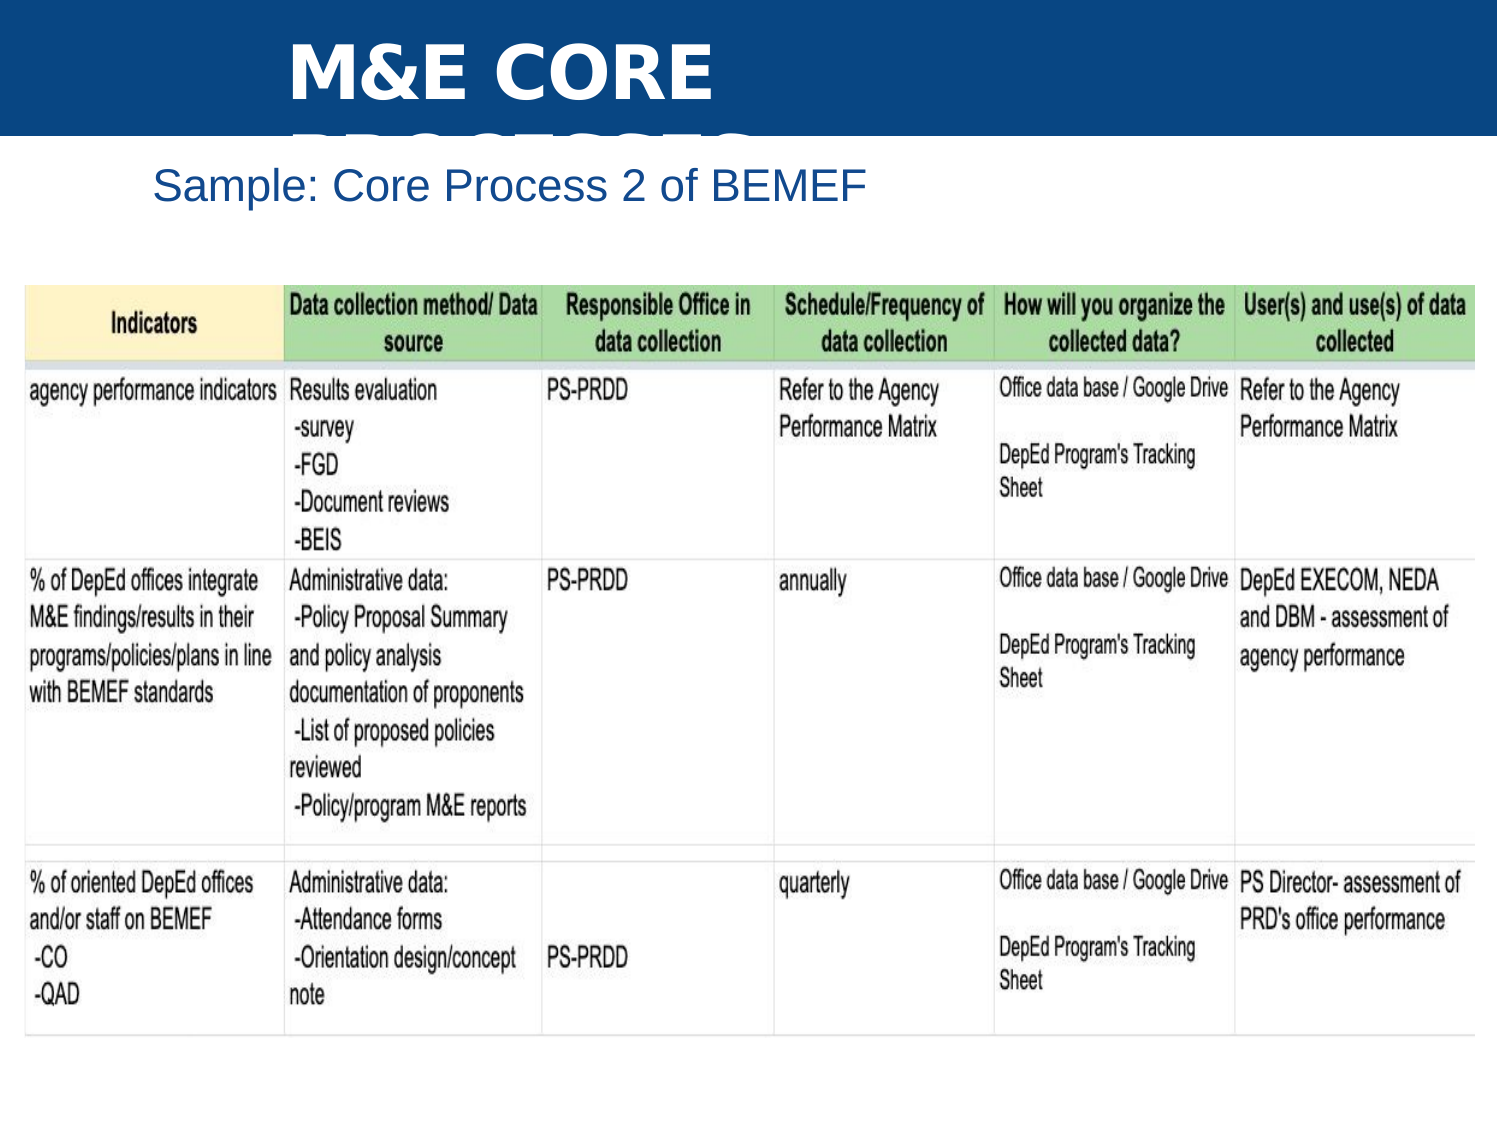

M&E CORE PROCESSES
Sample: Core Process 2 of BEMEF